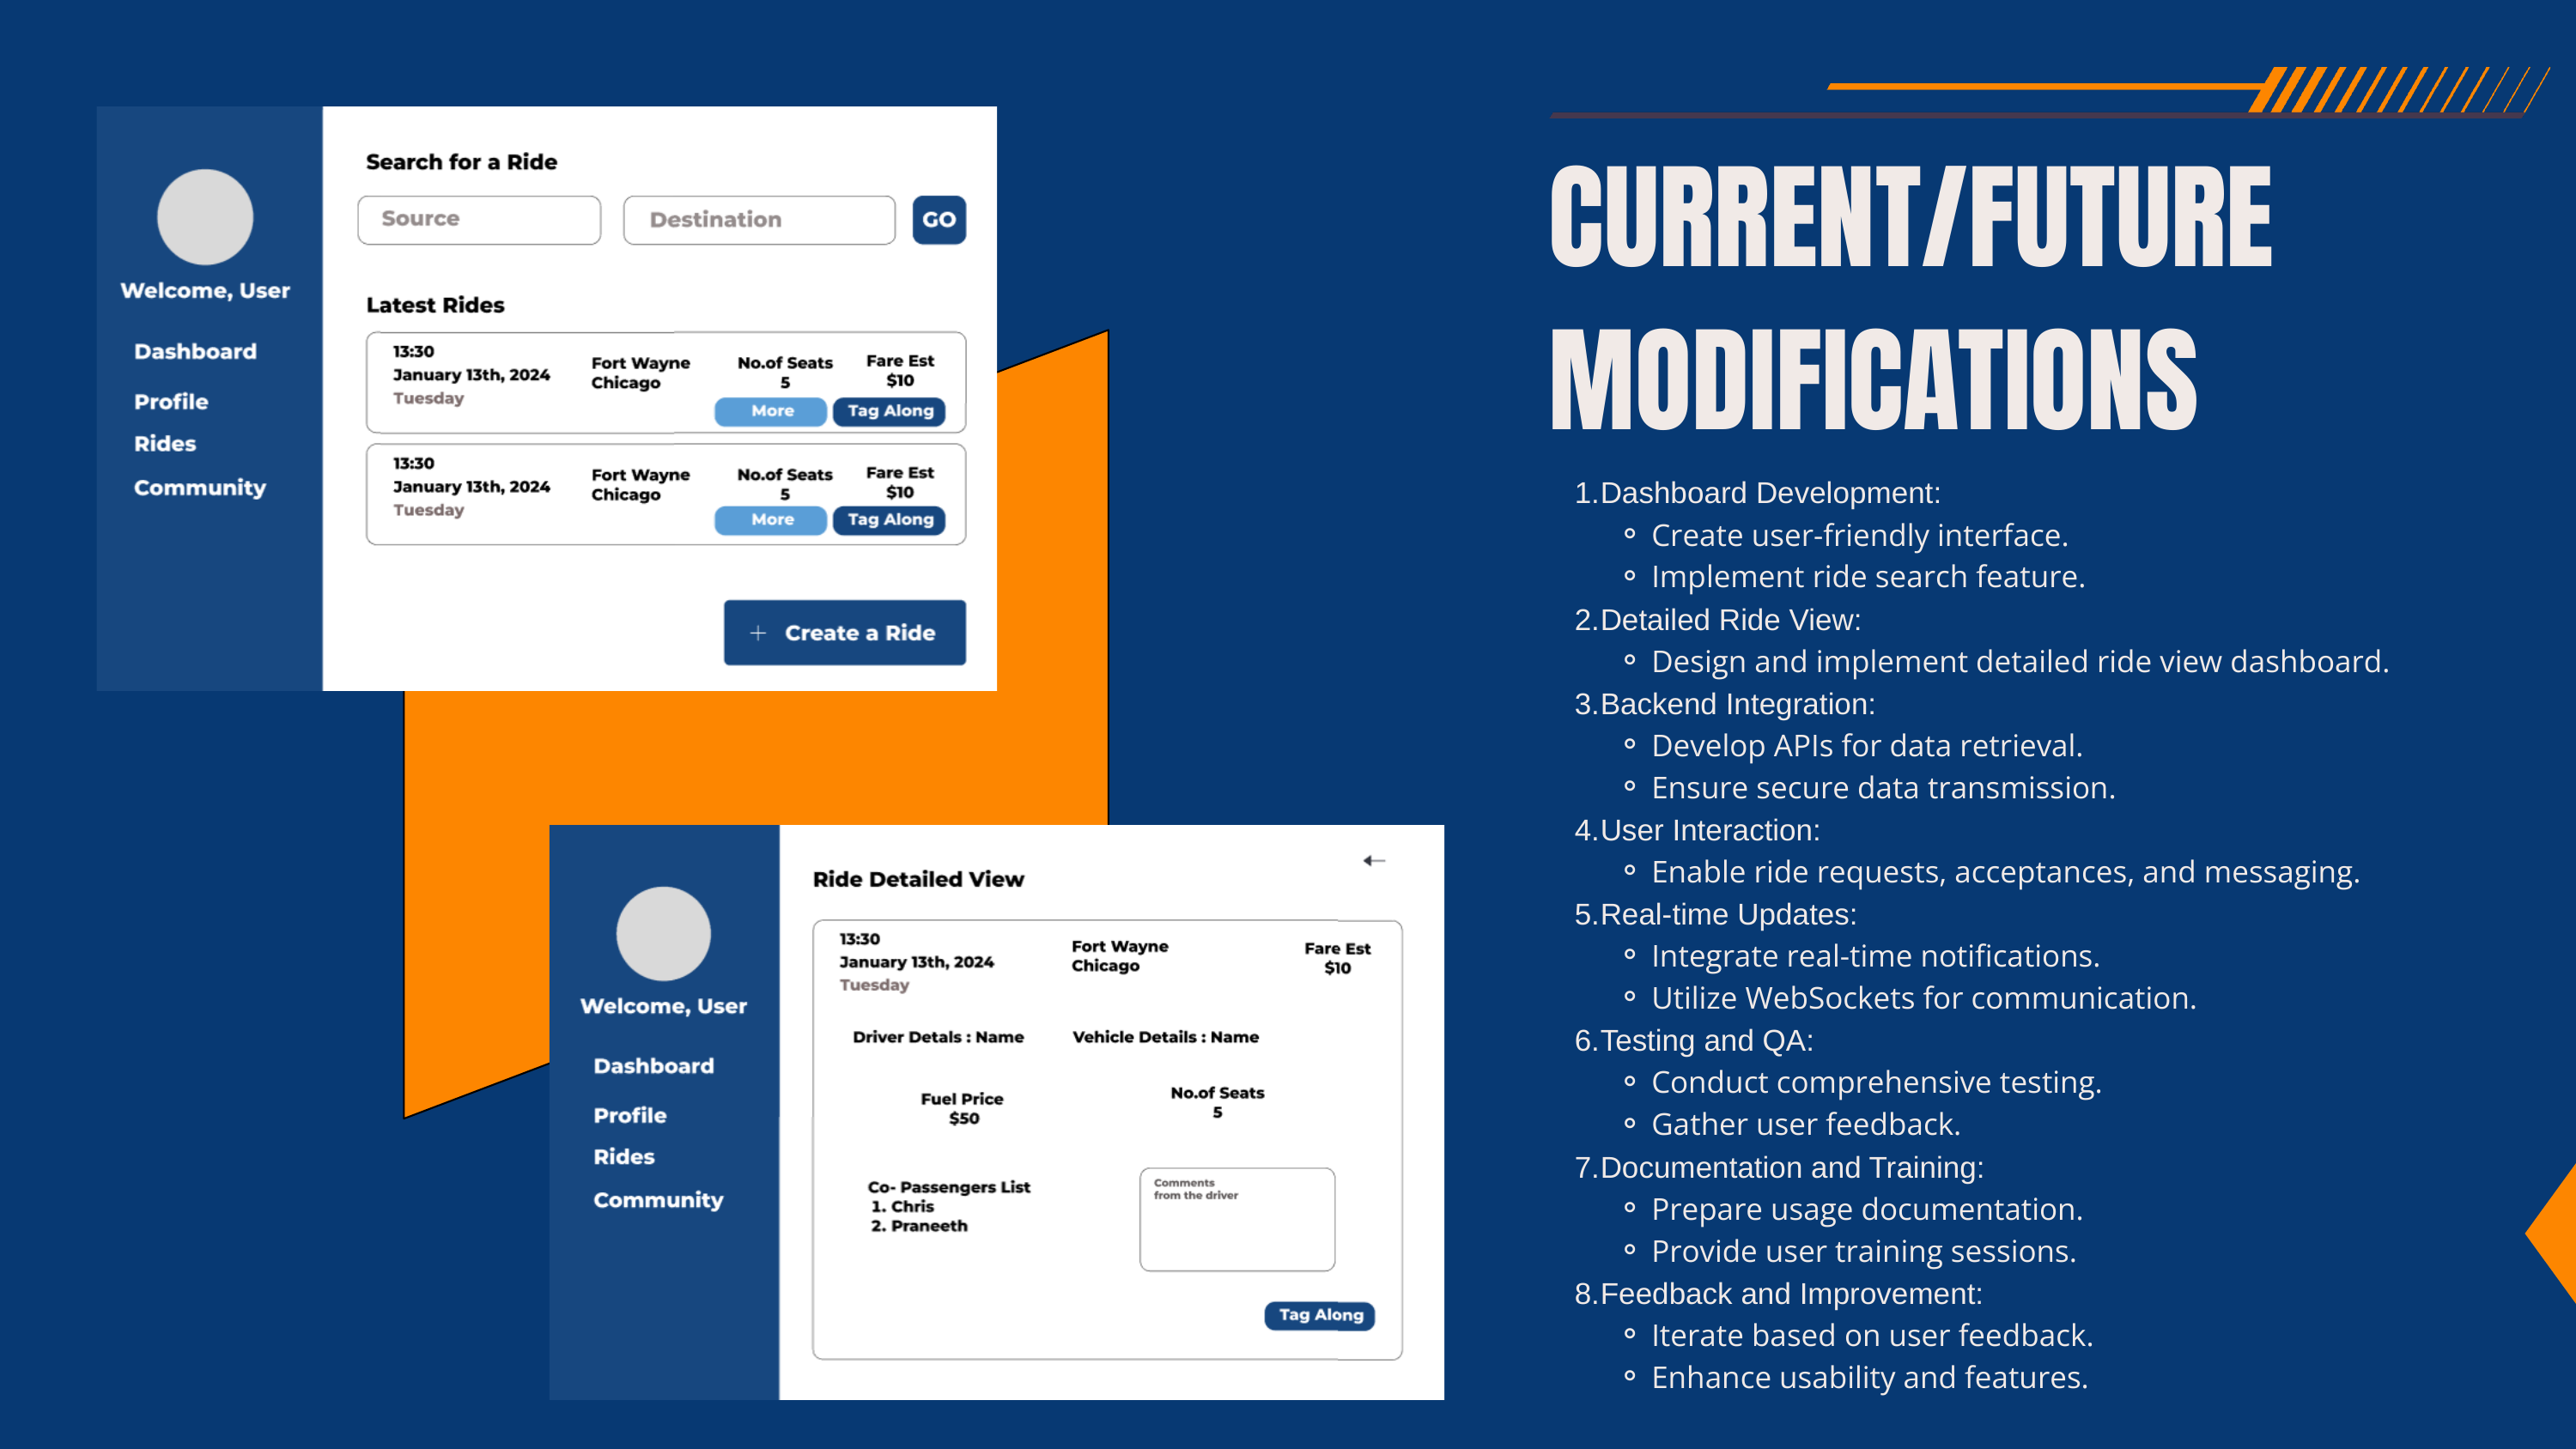

CURRENT/FUTURE  MODIFICATIONS

Dashboard Development:
Create user-friendly interface.
Implement ride search feature.
Detailed Ride View:
Design and implement detailed ride view dashboard.
Backend Integration:
Develop APIs for data retrieval.
Ensure secure data transmission.
User Interaction:
Enable ride requests, acceptances, and messaging.
Real-time Updates:
Integrate real-time notifications.
Utilize WebSockets for communication.
Testing and QA:
Conduct comprehensive testing.
Gather user feedback.
Documentation and Training:
Prepare usage documentation.
Provide user training sessions.
Feedback and Improvement:
Iterate based on user feedback.
Enhance usability and features.